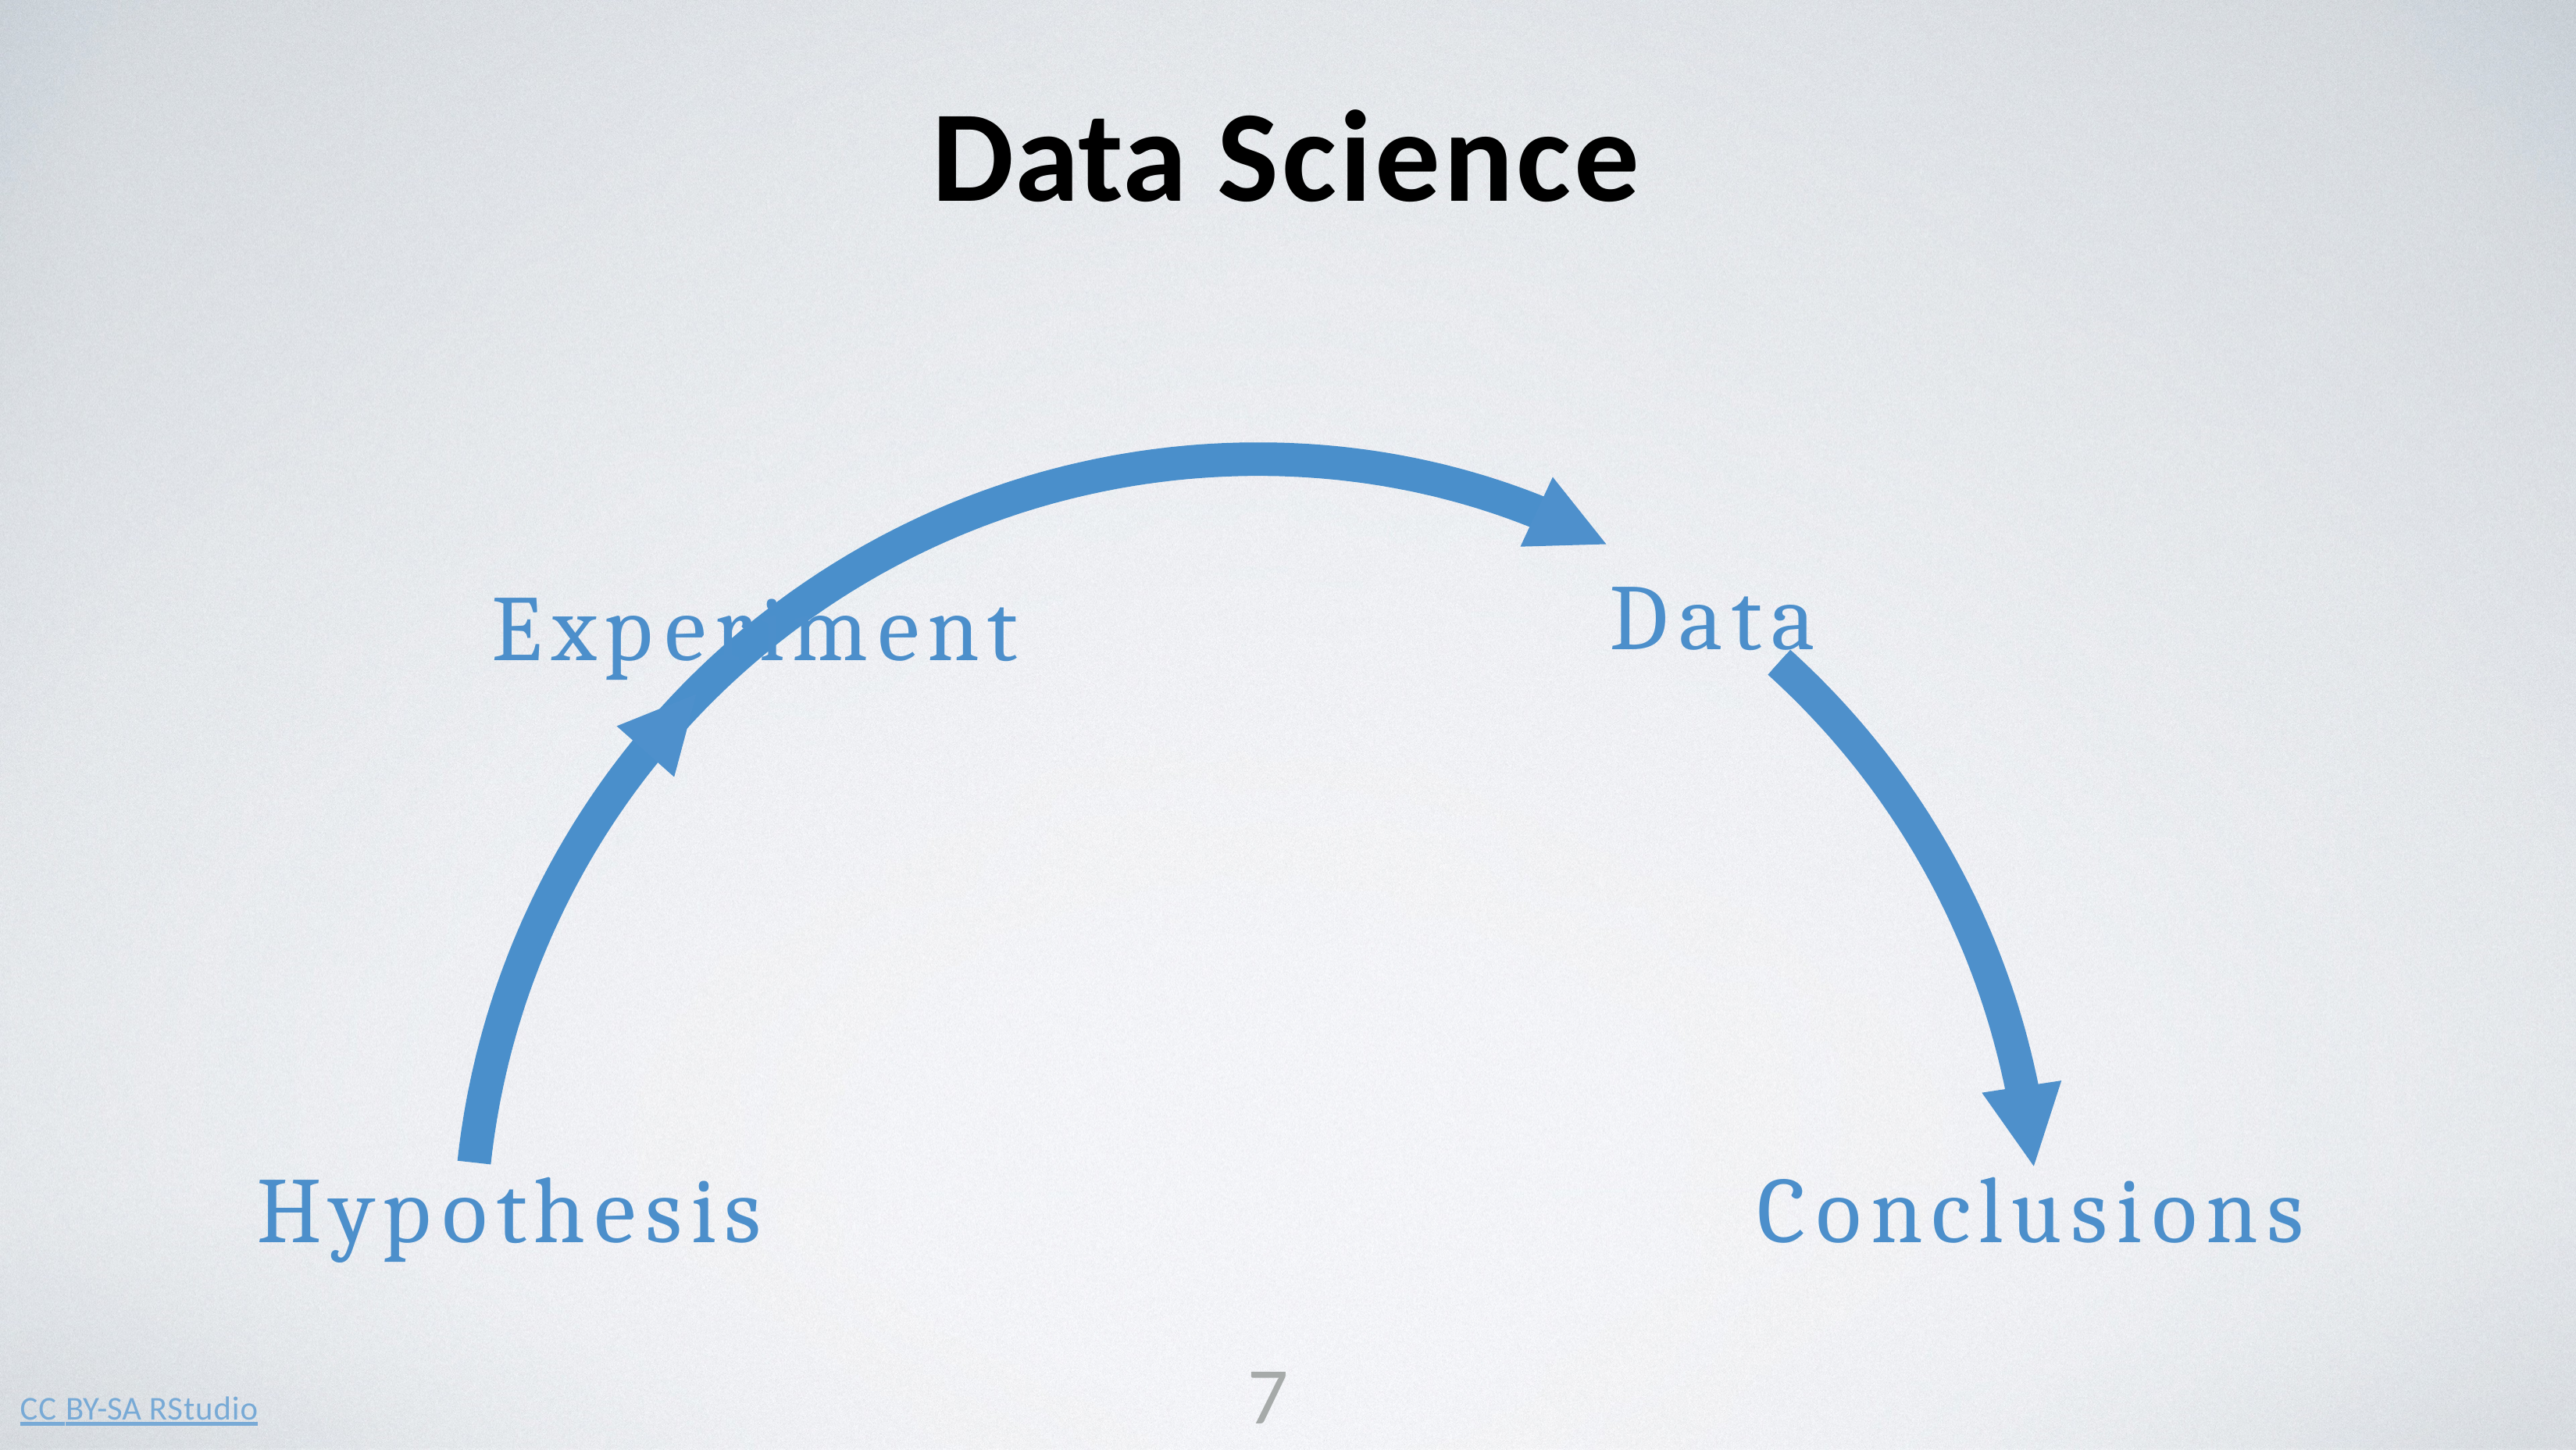

# Data Science

Data
Experiment

Hypothesis
Conclusions
7
CC BY-SA RStudio